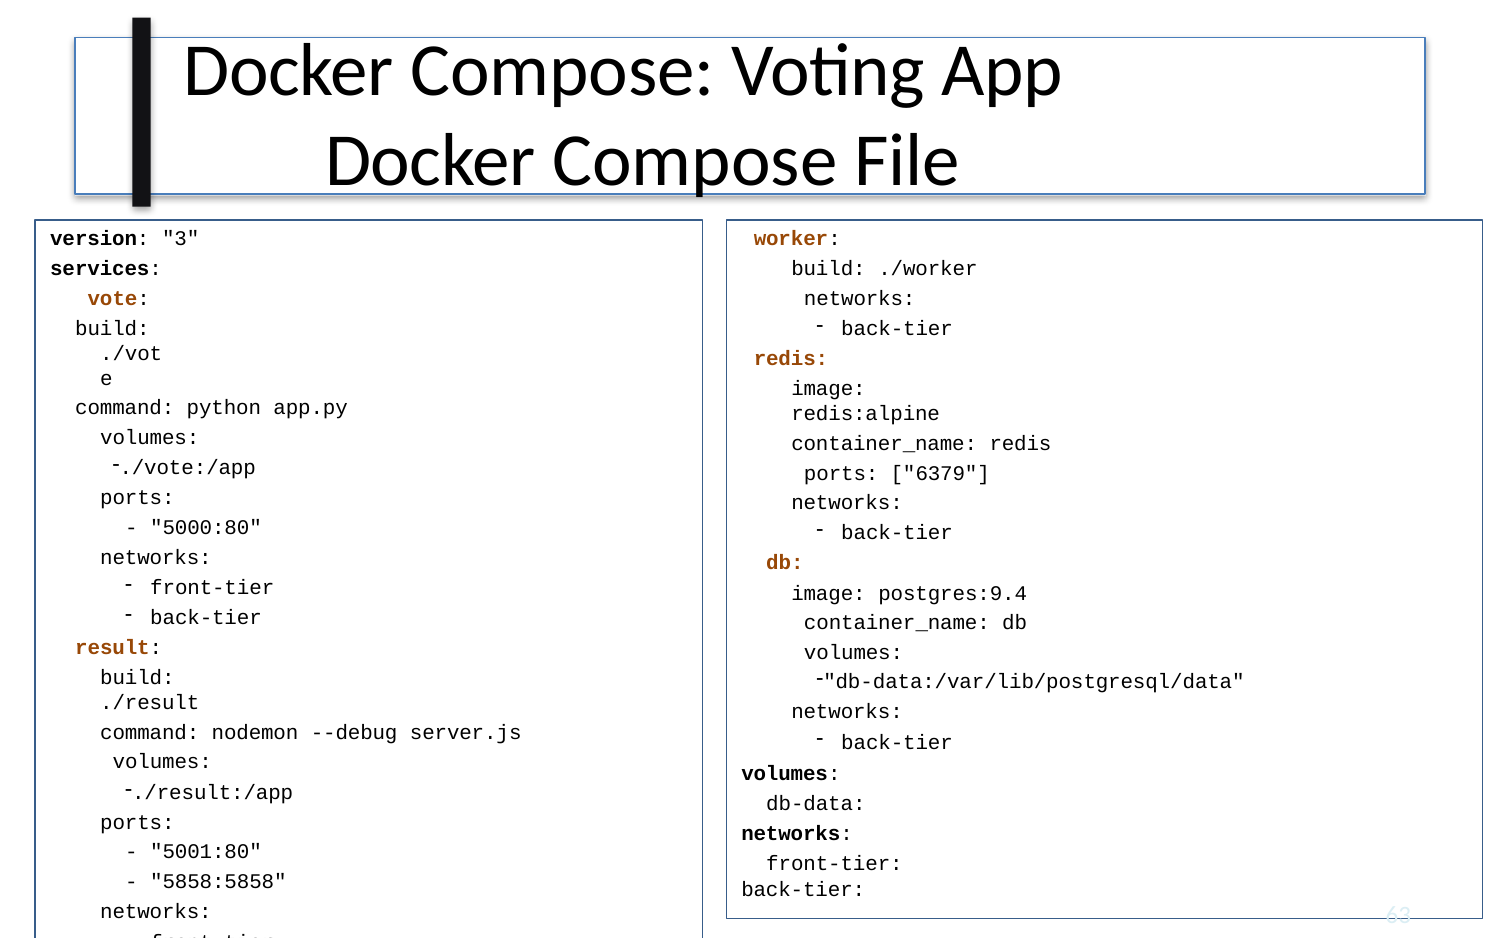

# Docker Compose: Voting App  Docker Compose File
worker:
build: ./worker  networks:
back-tier
redis:
image: redis:alpine
container_name: redis  ports: ["6379"]  networks:
back-tier
db:
image: postgres:9.4  container_name: db  volumes:
"db-data:/var/lib/postgresql/data"  networks:
back-tier
volumes:  db-data:
networks:  front-tier:
back-tier:
63
version: "3"
services:  vote:
build: ./vote
command: python app.py  volumes:
./vote:/app  ports:
- "5000:80"
networks:
front-tier
back-tier
result:
build: ./result
command: nodemon --debug server.js  volumes:
./result:/app  ports:
- "5001:80"
- "5858:5858"
networks:
front-tier
back-tier